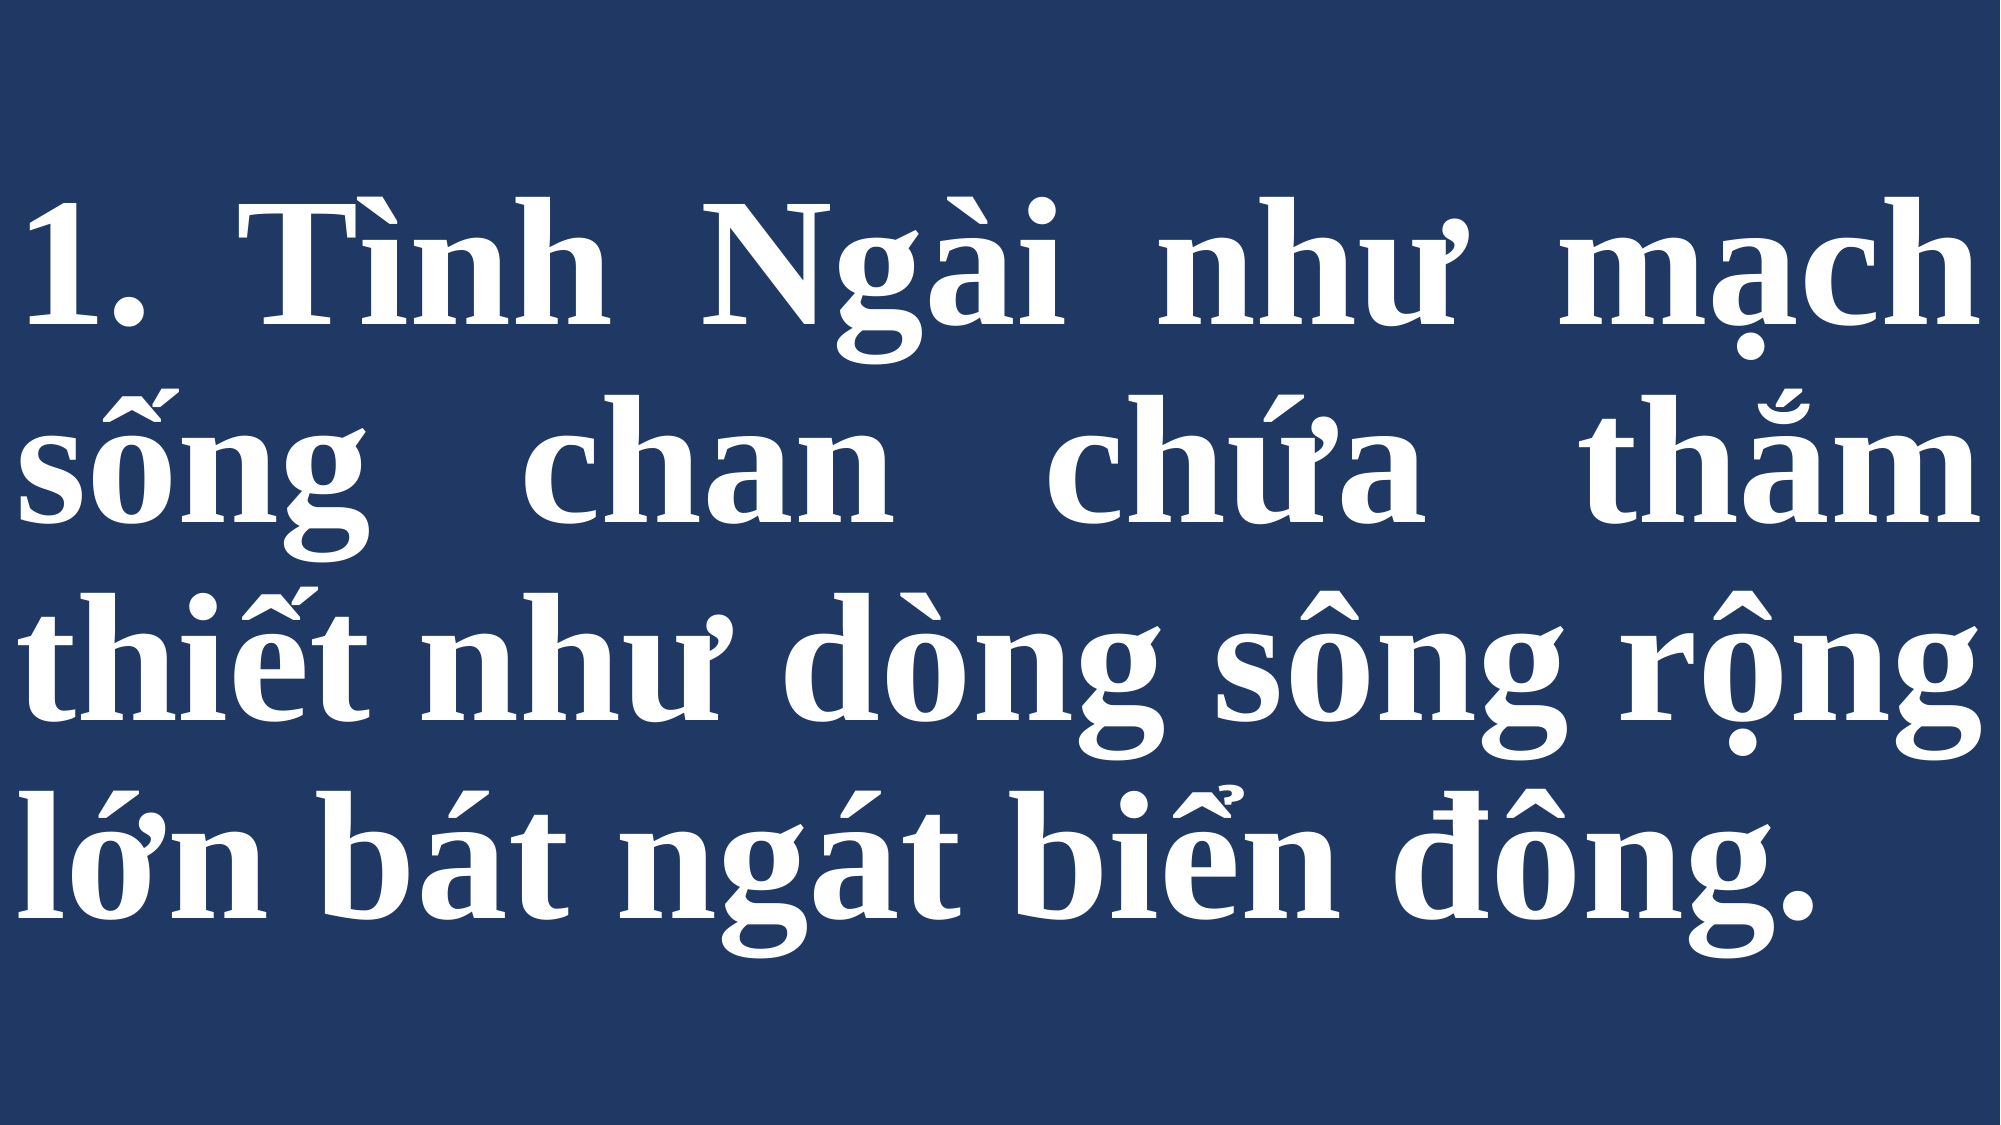

# 1. Tình Ngài như mạch sống chan chứa thắm thiết như dòng sông rộng lớn bát ngát biển đông.